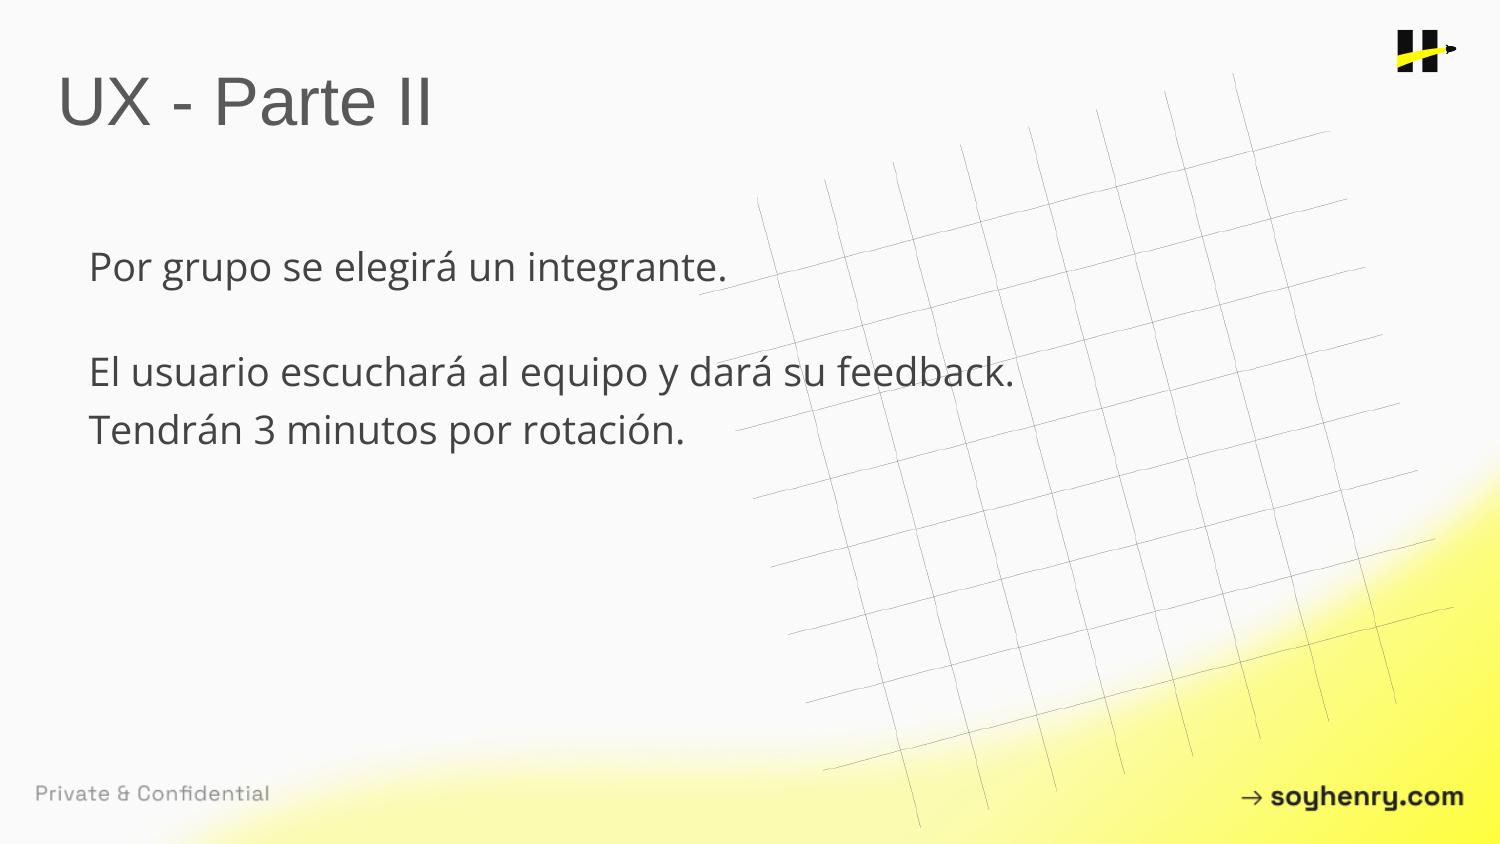

UX - Parte II
Por grupo se elegirá un integrante.
El usuario escuchará al equipo y dará su feedback.
Tendrán 3 minutos por rotación.